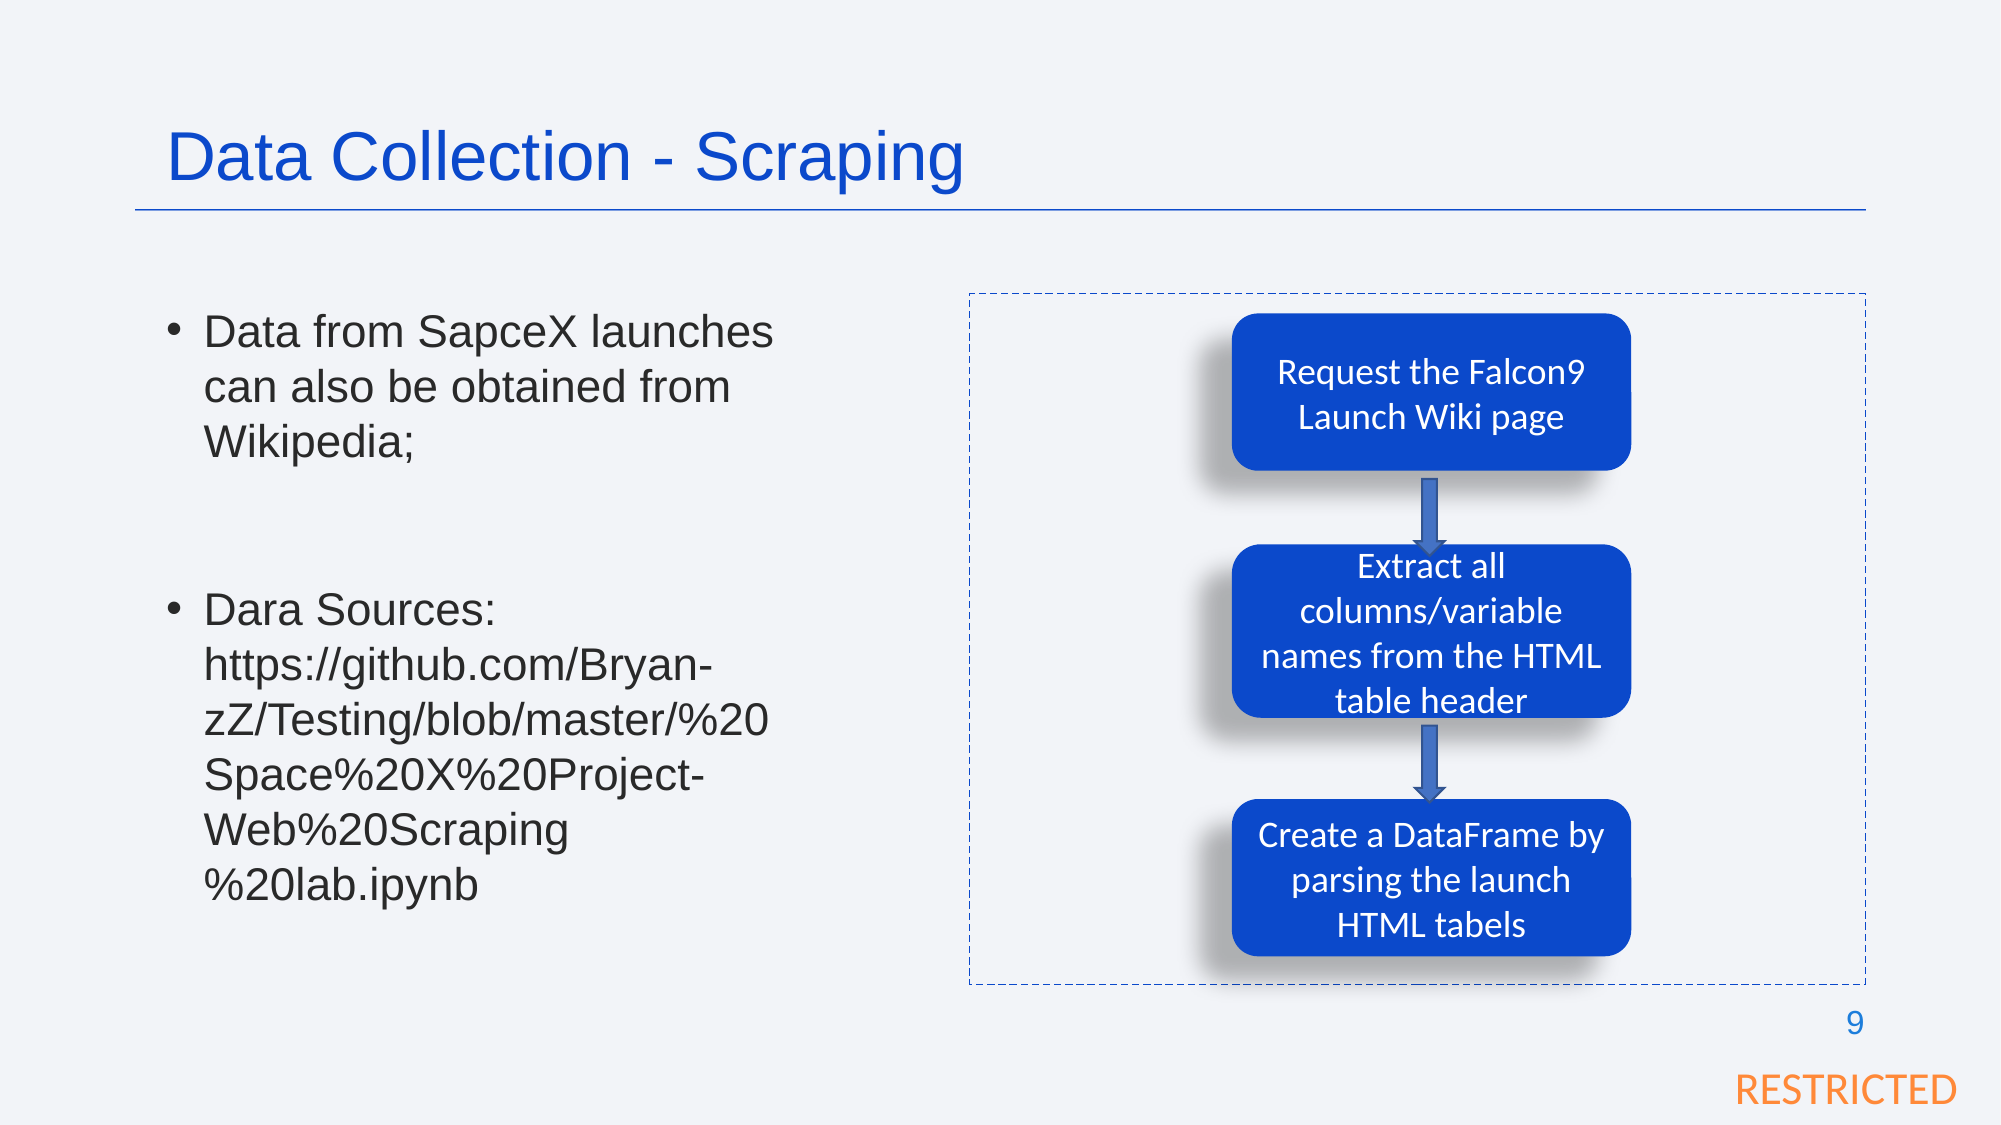

Data Collection - Scraping
Data from SapceX launches can also be obtained from Wikipedia;

Dara Sources: https://github.com/Bryan-zZ/Testing/blob/master/%20Space%20X%20Project-Web%20Scraping%20lab.ipynb

Request the Falcon9 Launch Wiki page

Extract all columns/variable names from the HTML table header

Create a DataFrame by parsing the launch HTML tabels
9